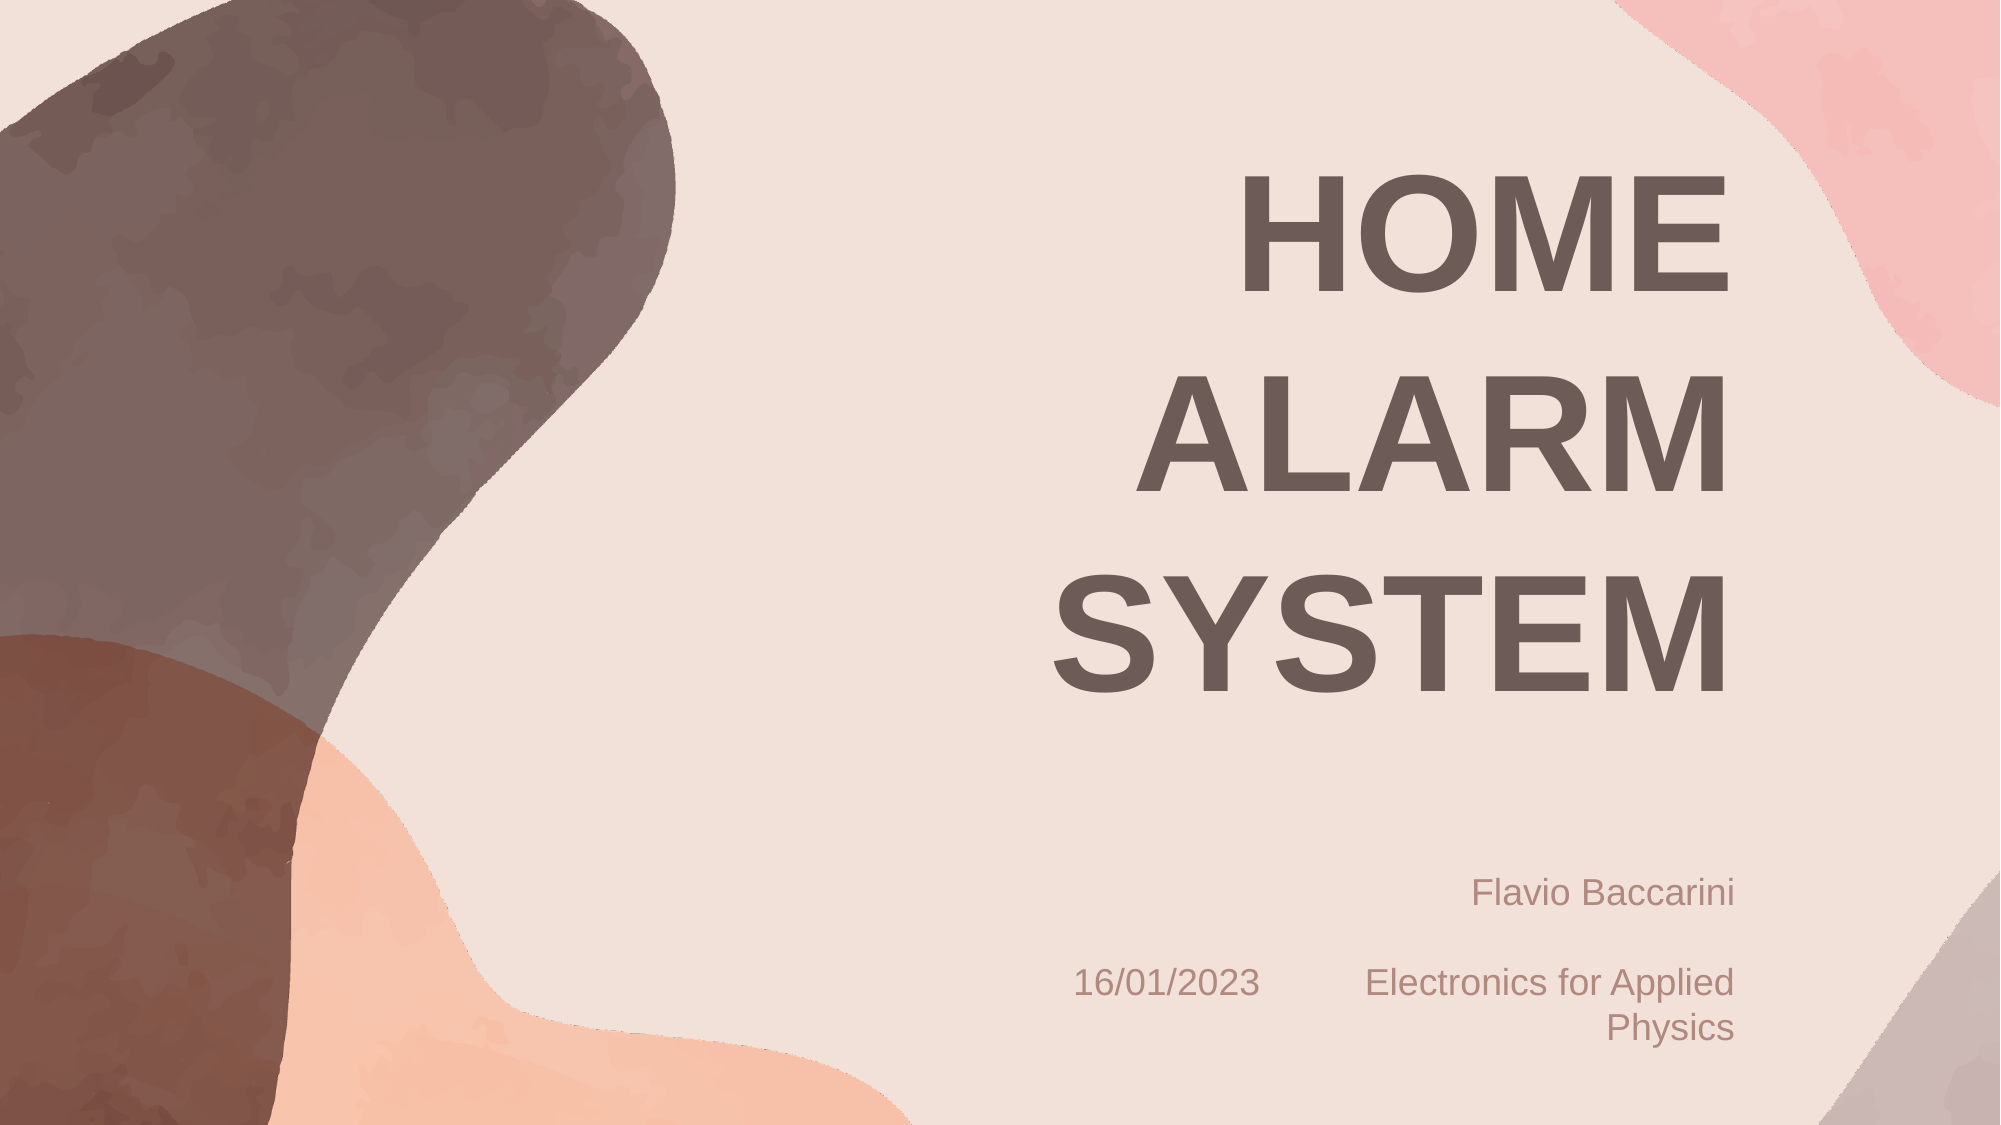

# HOME ALARM SYSTEM
 Flavio Baccarini

16/01/2023          Electronics for Applied Physics